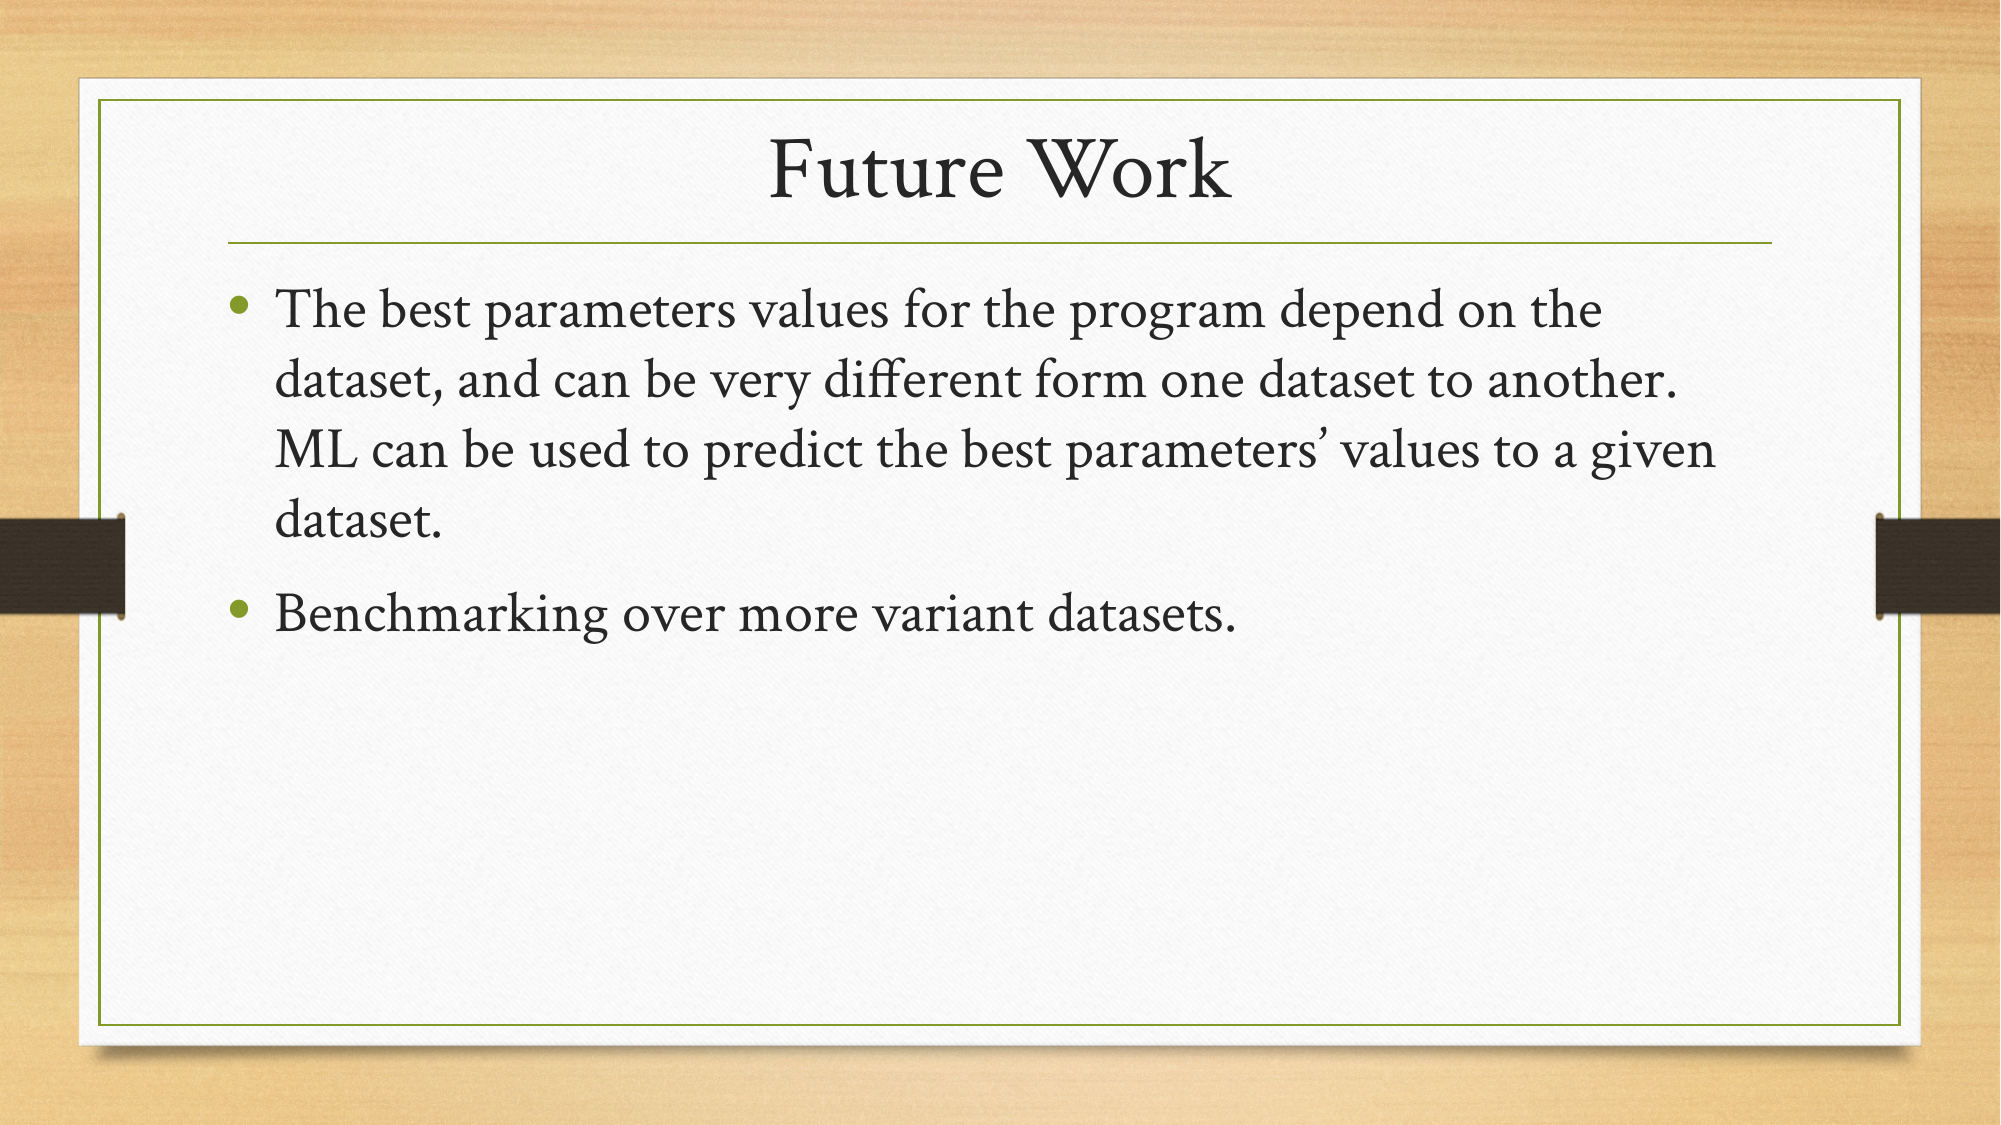

# Future Work
The best parameters values for the program depend on the dataset, and can be very different form one dataset to another.
ML can be used to predict the best parameters’ values to a given dataset.
Benchmarking over more variant datasets.